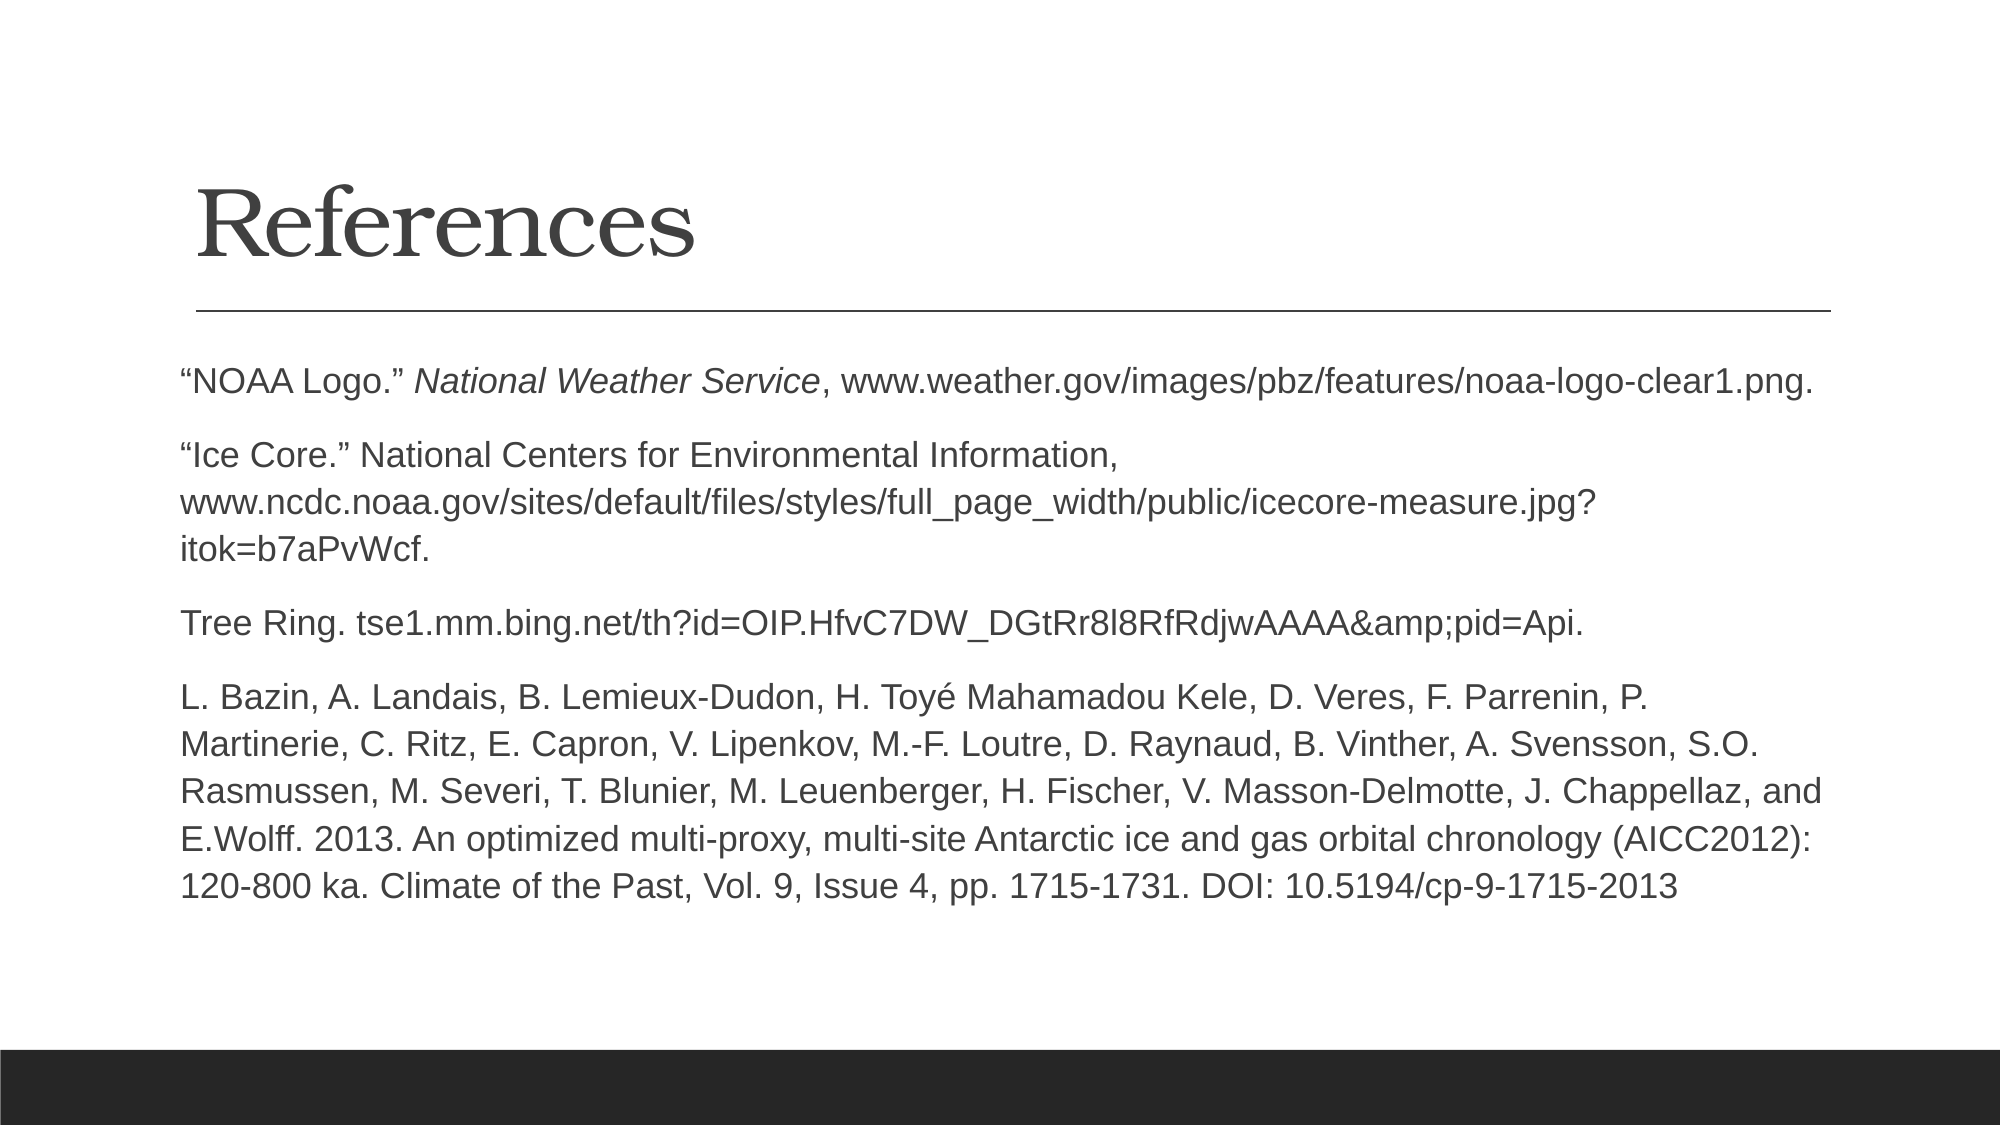

# References
“NOAA Logo.” National Weather Service, www.weather.gov/images/pbz/features/noaa-logo-clear1.png.
“Ice Core.” National Centers for Environmental Information, www.ncdc.noaa.gov/sites/default/files/styles/full_page_width/public/icecore-measure.jpg?itok=b7aPvWcf.
Tree Ring. tse1.mm.bing.net/th?id=OIP.HfvC7DW_DGtRr8l8RfRdjwAAAA&amp;pid=Api.
L. Bazin, A. Landais, B. Lemieux-Dudon, H. Toyé Mahamadou Kele, D. Veres, F. Parrenin, P. Martinerie, C. Ritz, E. Capron, V. Lipenkov, M.-F. Loutre, D. Raynaud, B. Vinther, A. Svensson, S.O. Rasmussen, M. Severi, T. Blunier, M. Leuenberger, H. Fischer, V. Masson-Delmotte, J. Chappellaz, and E.Wolff. 2013. An optimized multi-proxy, multi-site Antarctic ice and gas orbital chronology (AICC2012): 120-800 ka. Climate of the Past, Vol. 9, Issue 4, pp. 1715-1731. DOI: 10.5194/cp-9-1715-2013